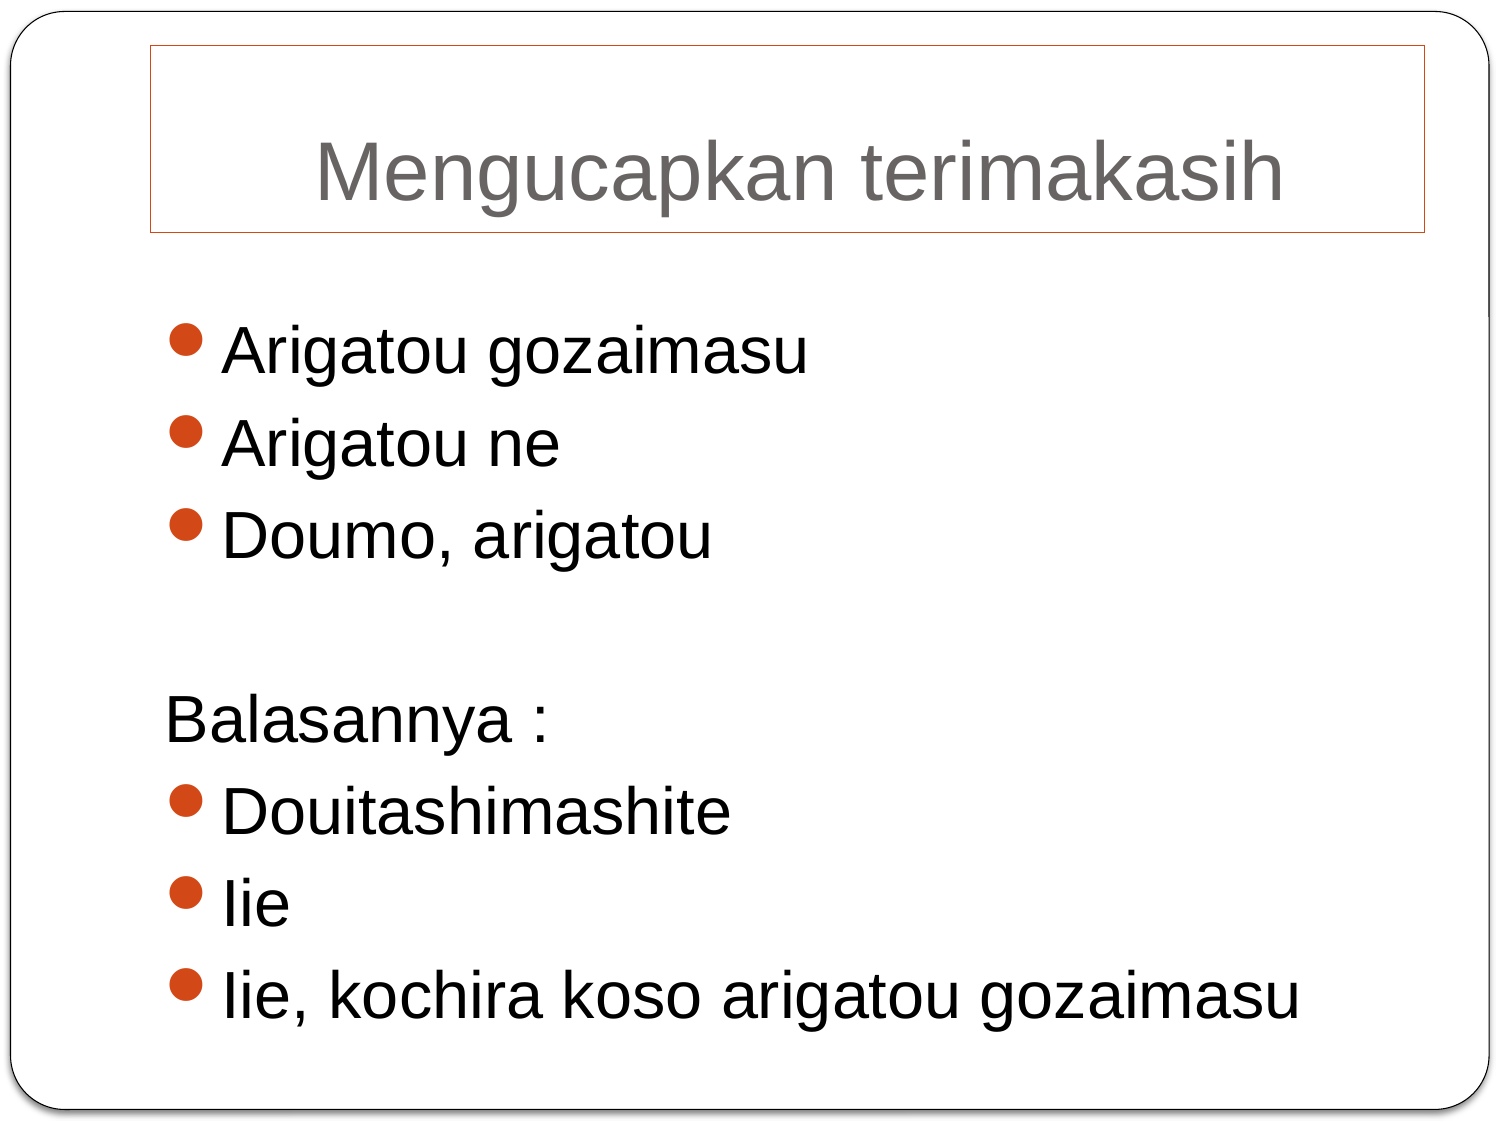

# Mengucapkan terimakasih
Arigatou gozaimasu
Arigatou ne
Doumo, arigatou

Balasannya :
Douitashimashite
Iie
Iie, kochira koso arigatou gozaimasu